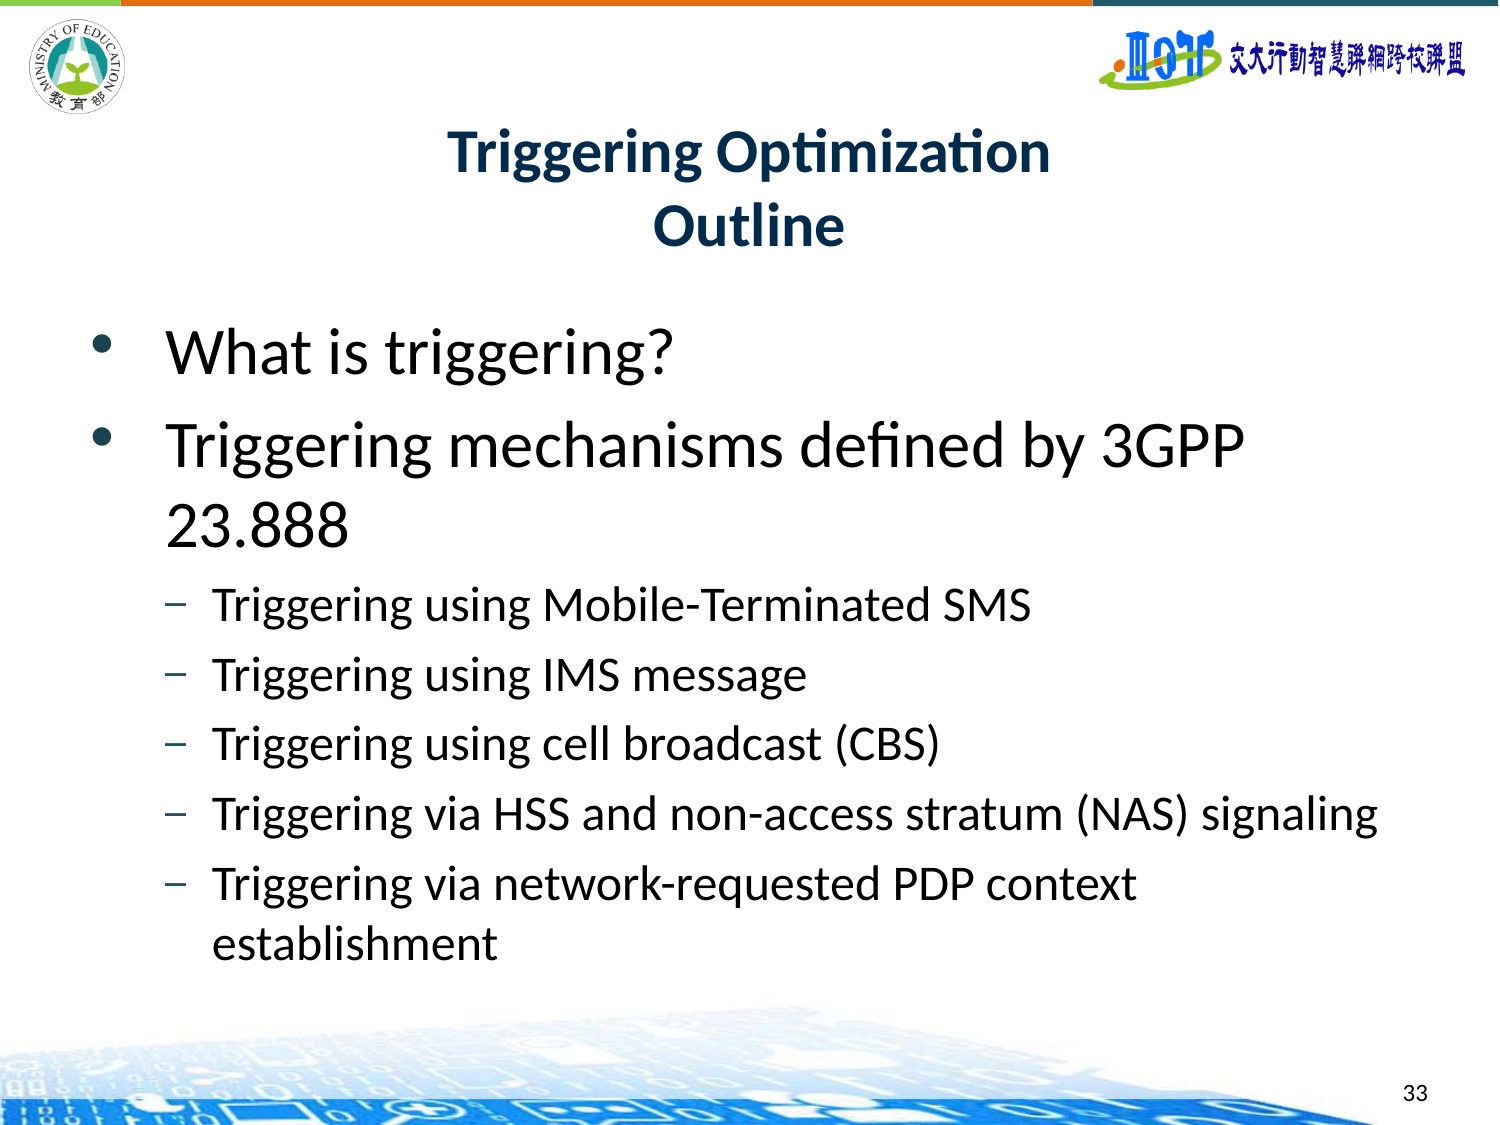

# Triggering Optimization Outline
What is triggering?
Triggering mechanisms defined by 3GPP 23.888
Triggering using Mobile-Terminated SMS
Triggering using IMS message
Triggering using cell broadcast (CBS)
Triggering via HSS and non-access stratum (NAS) signaling
Triggering via network-requested PDP context establishment

33